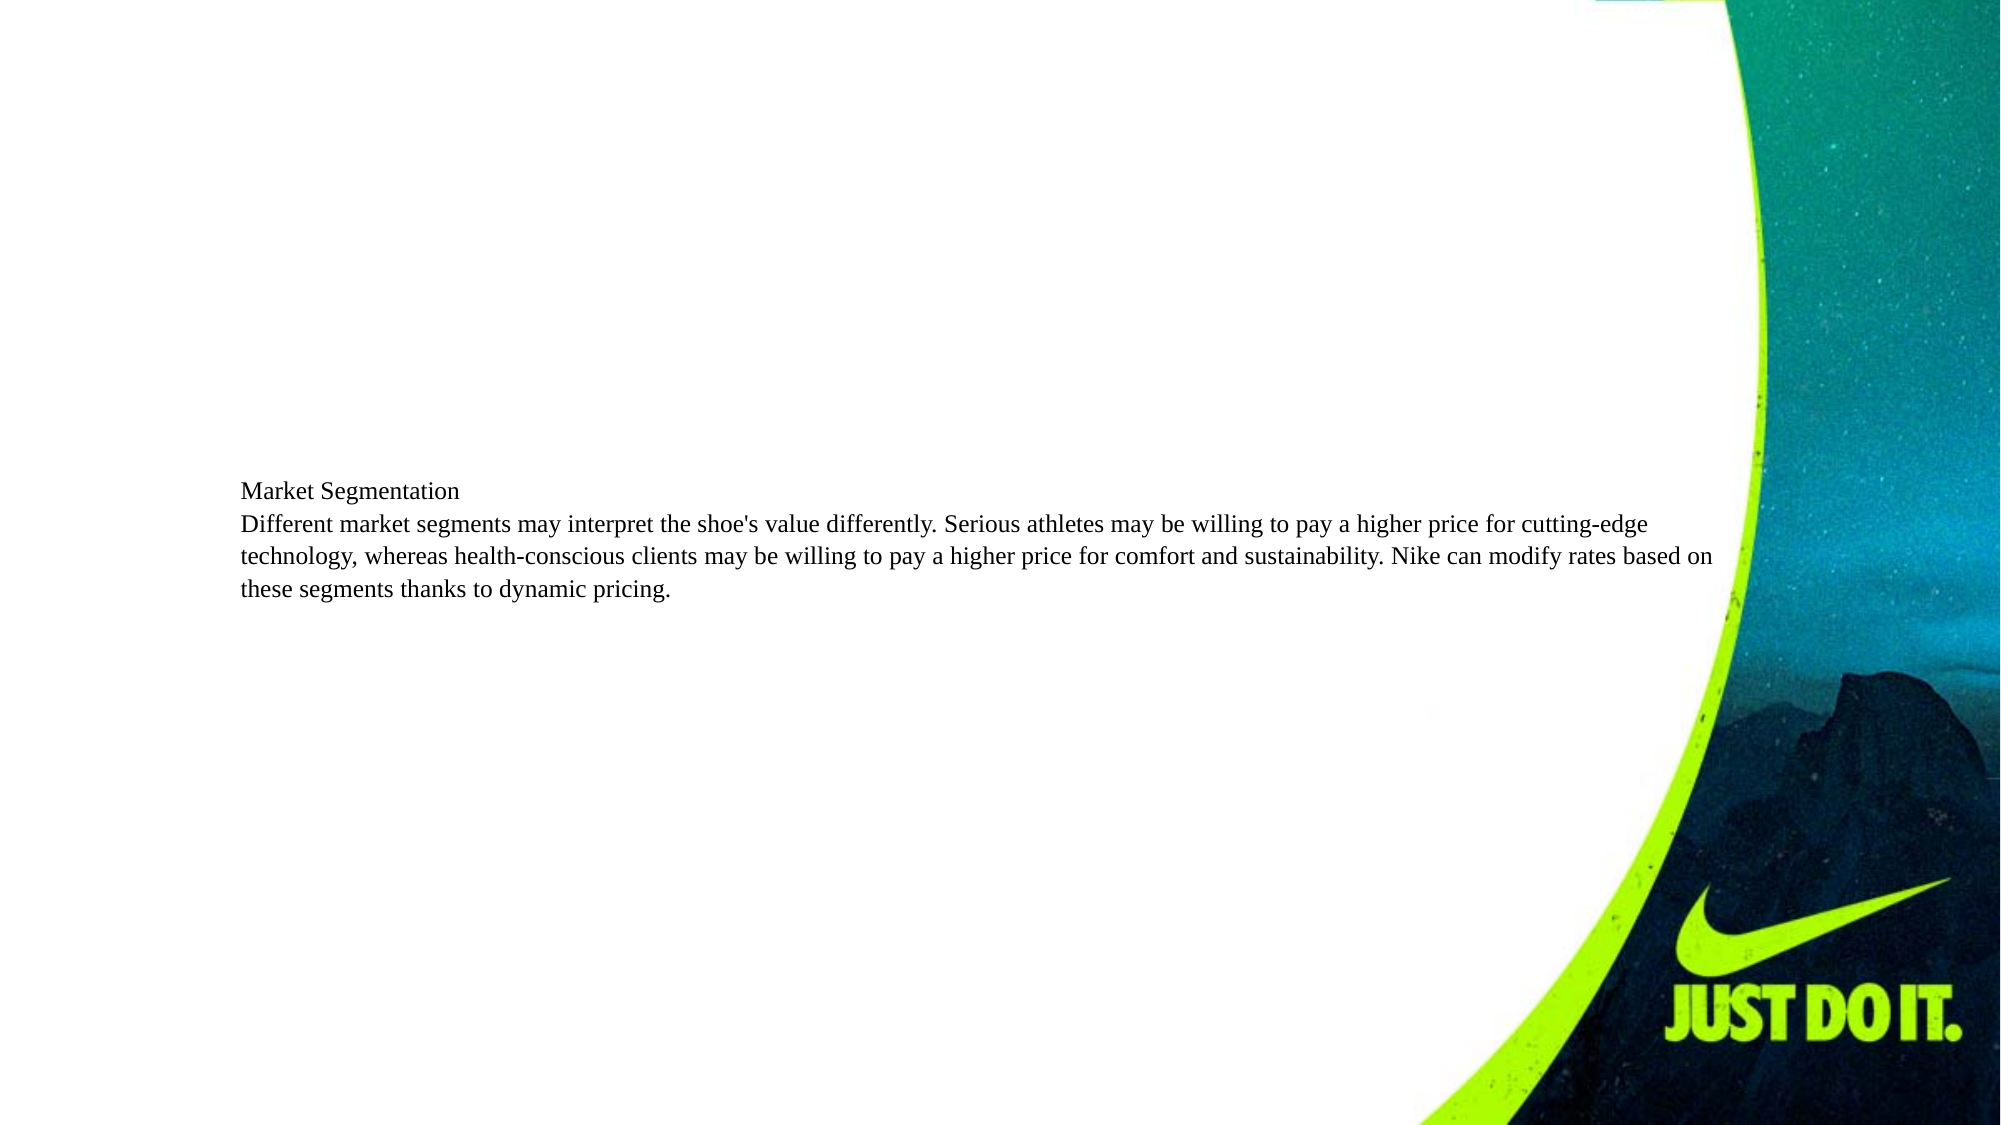

Market Segmentation
Different market segments may interpret the shoe's value differently. Serious athletes may be willing to pay a higher price for cutting-edge technology, whereas health-conscious clients may be willing to pay a higher price for comfort and sustainability. Nike can modify rates based on these segments thanks to dynamic pricing.